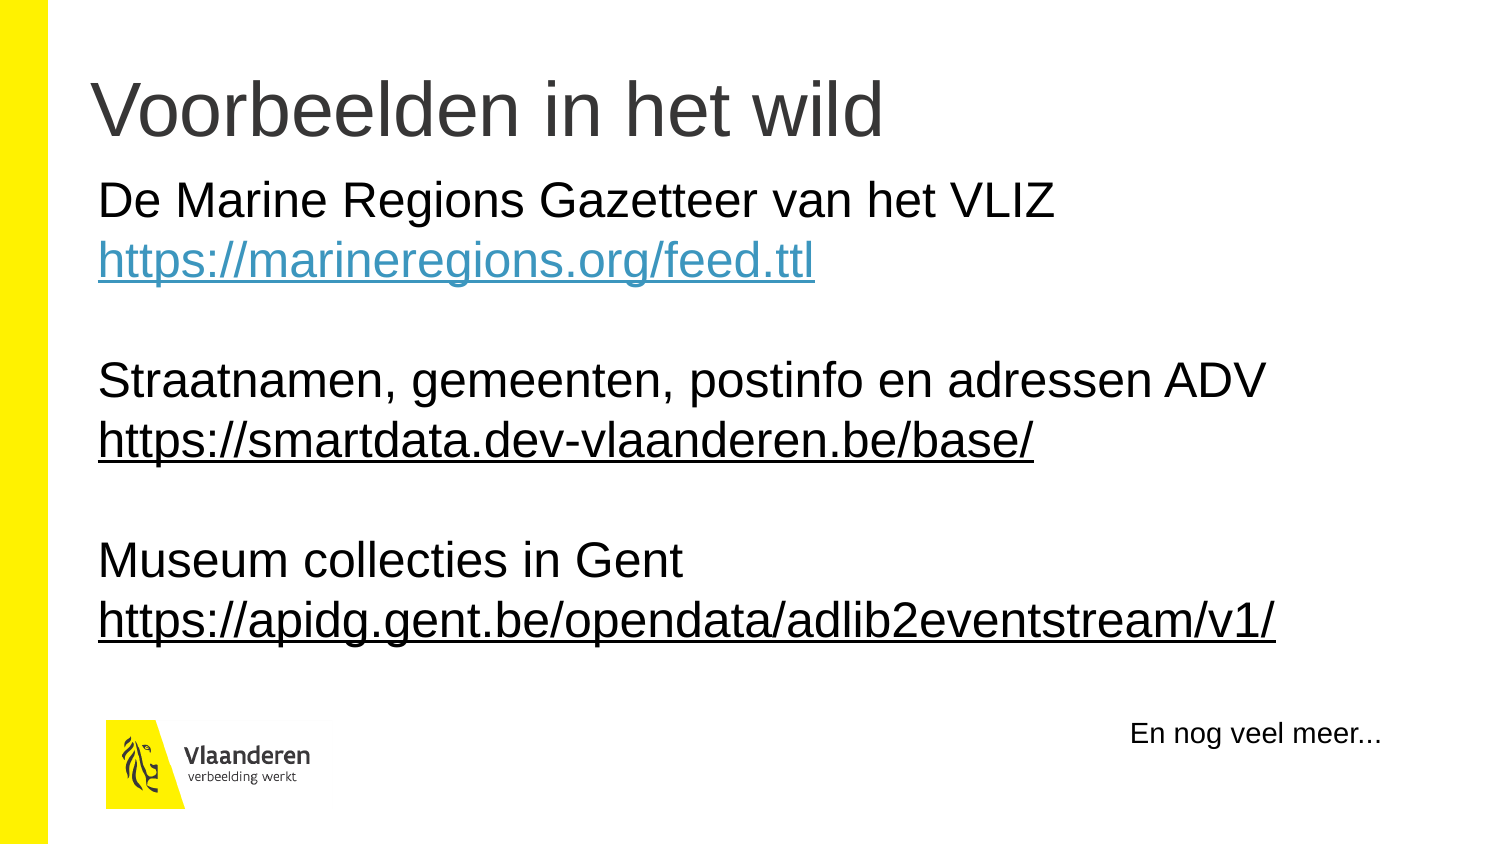

# Voorbeelden in het wild

De Marine Regions Gazetteer van het VLIZ https://marineregions.org/feed.ttl

Straatnamen, gemeenten, postinfo en adressen ADV
https://smartdata.dev-vlaanderen.be/base/

Museum collecties in Gent
https://apidg.gent.be/opendata/adlib2eventstream/v1/
En nog veel meer...